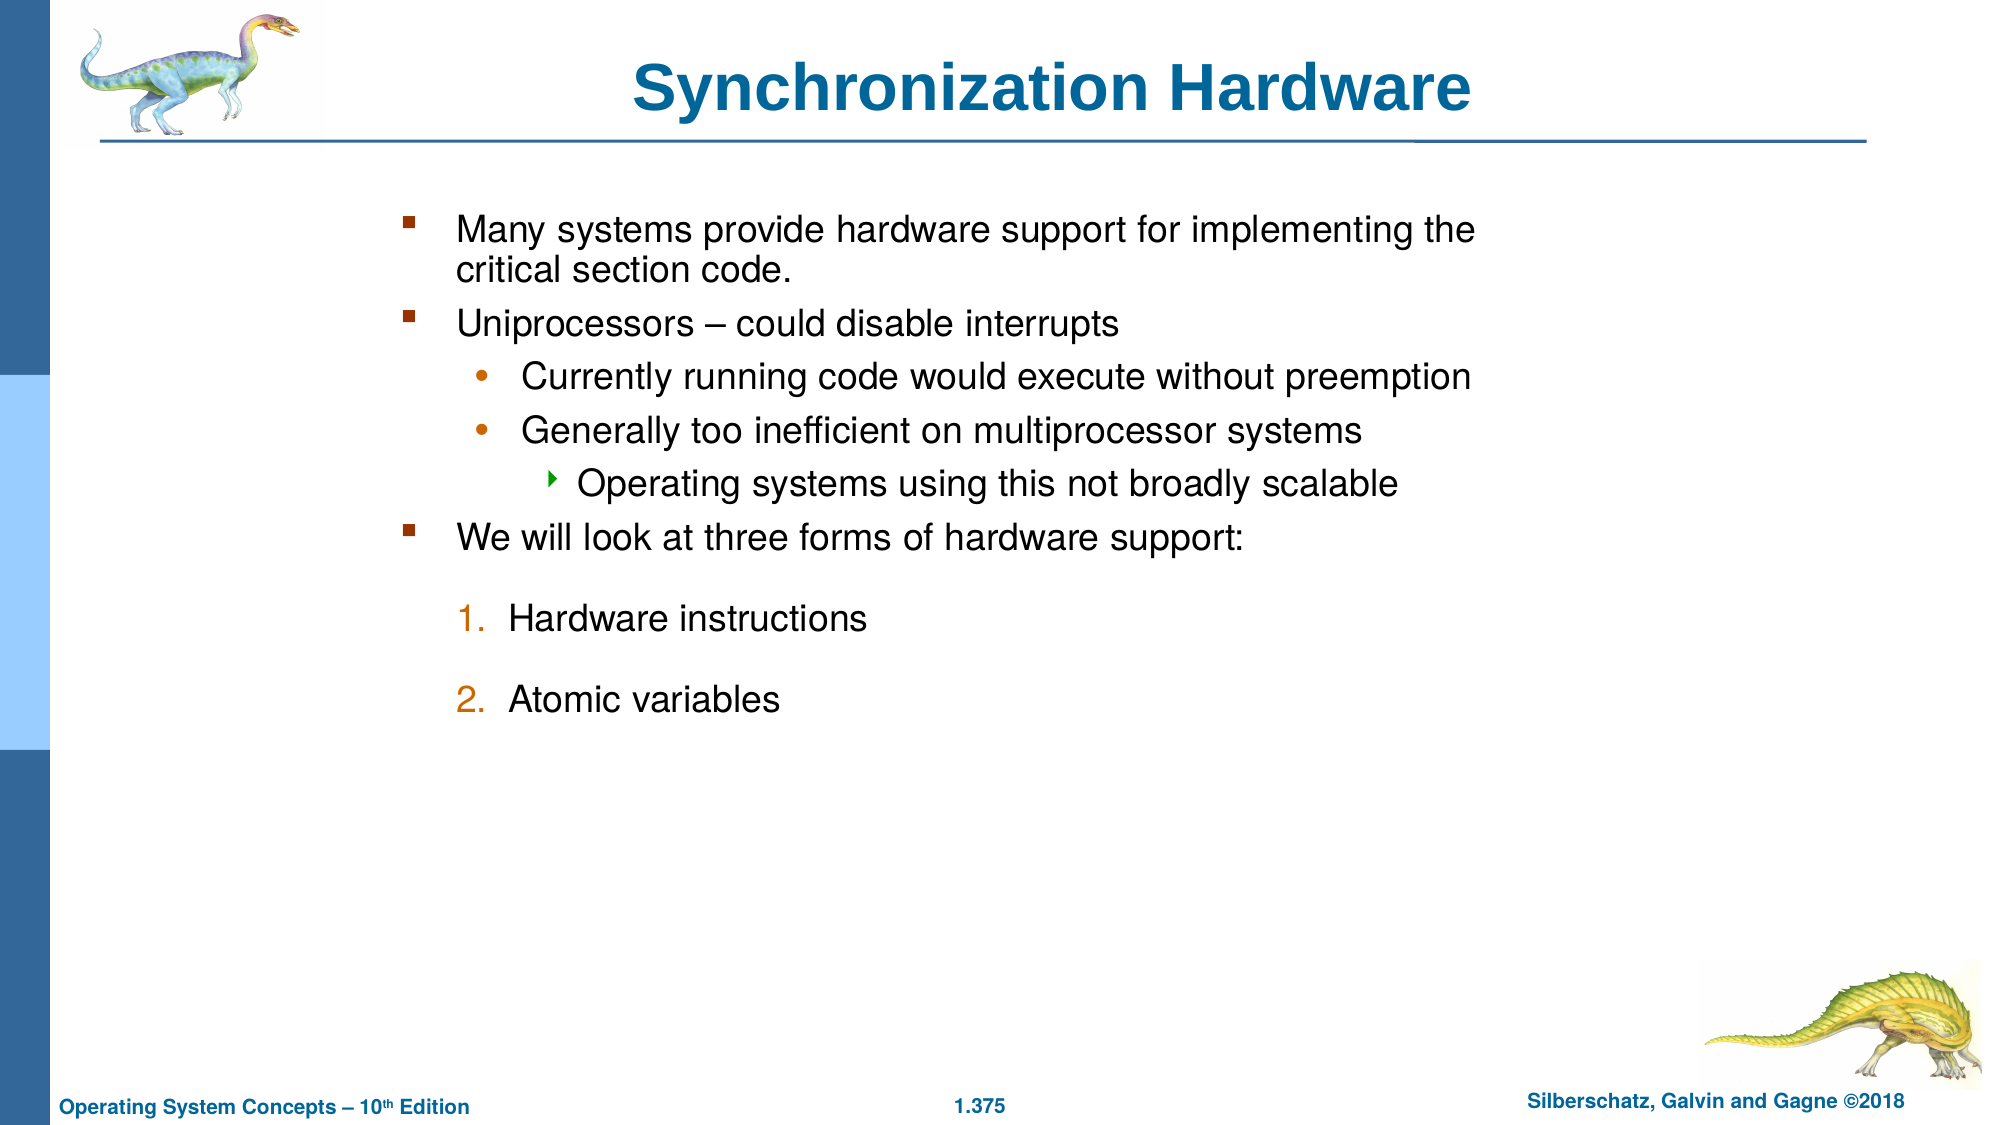

# Synchronization Hardware
Many systems provide hardware support for implementing the critical section code.
Uniprocessors – could disable interrupts
Currently running code would execute without preemption
Generally too inefficient on multiprocessor systems
Operating systems using this not broadly scalable
We will look at three forms of hardware support:
1.  Hardware instructions
2.  Atomic variables